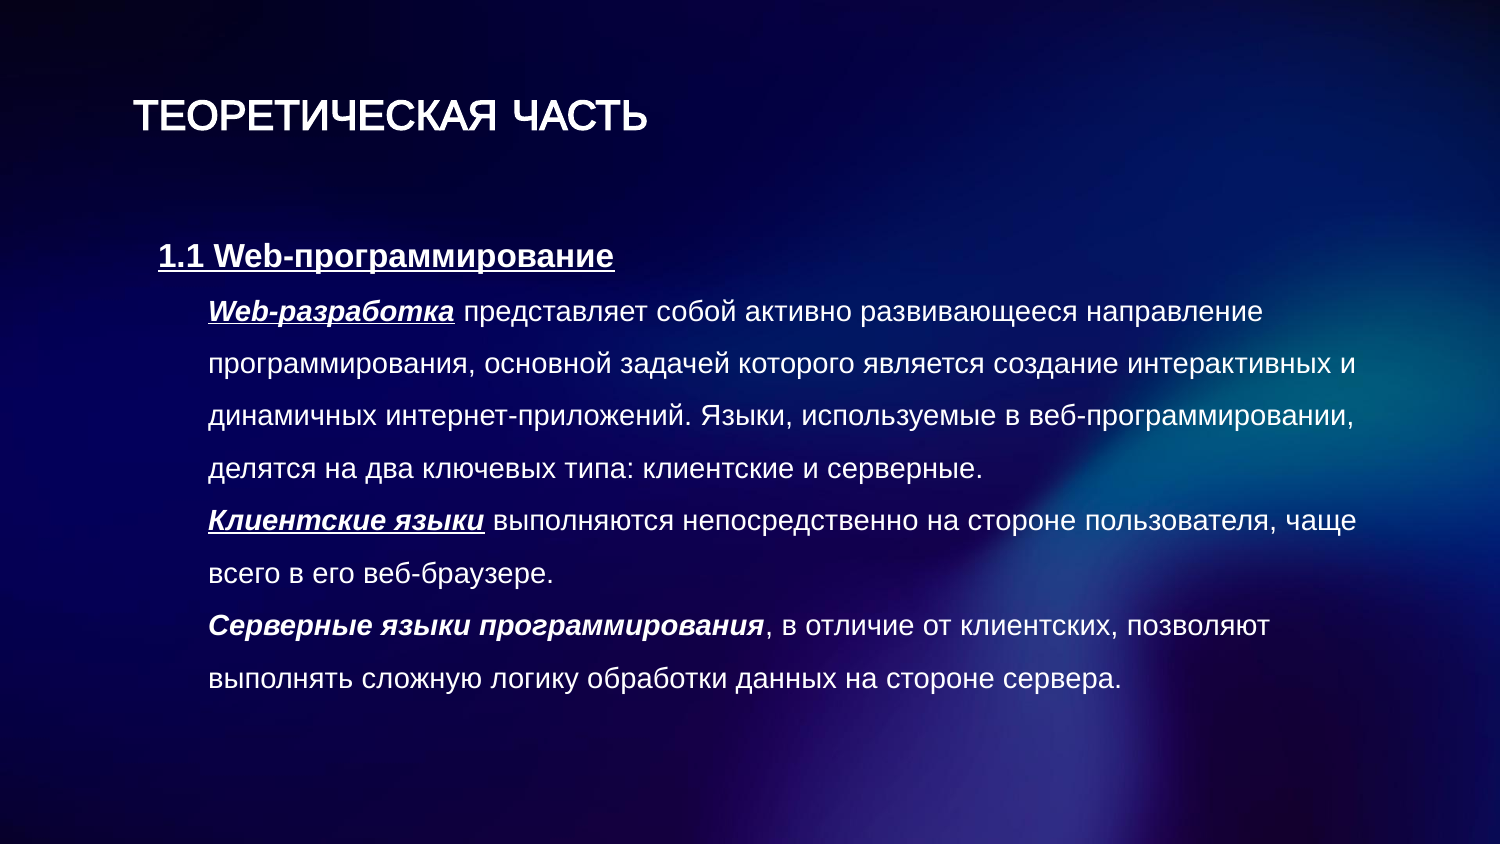

# ТЕОРЕТИЧЕСКАЯ ЧАСТЬ
1.1 Web-программирование
Web-разработка представляет собой активно развивающееся направление программирования, основной задачей которого является создание интерактивных и динамичных интернет-приложений. Языки, используемые в веб-программировании, делятся на два ключевых типа: клиентские и серверные.
Клиентские языки выполняются непосредственно на стороне пользователя, чаще всего в его веб-браузере.
Серверные языки программирования, в отличие от клиентских, позволяют            выполнять сложную логику обработки данных на стороне сервера.